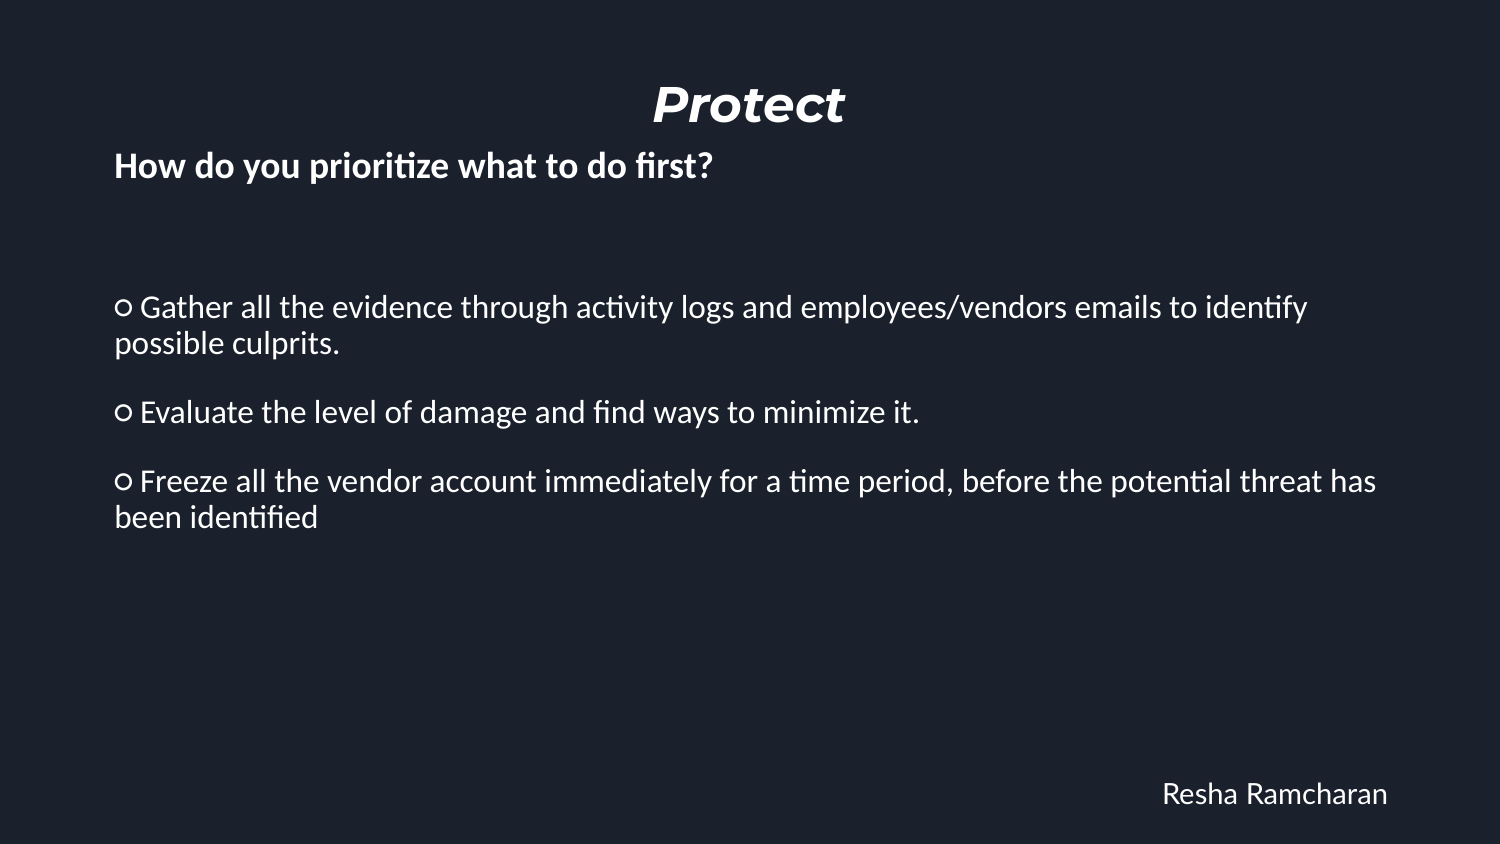

# Protect
How do you prioritize what to do first?

○ Gather all the evidence through activity logs and employees/vendors emails to identify possible culprits.
○ Evaluate the level of damage and find ways to minimize it.
○ Freeze all the vendor account immediately for a time period, before the potential threat has been identified

Resha Ramcharan